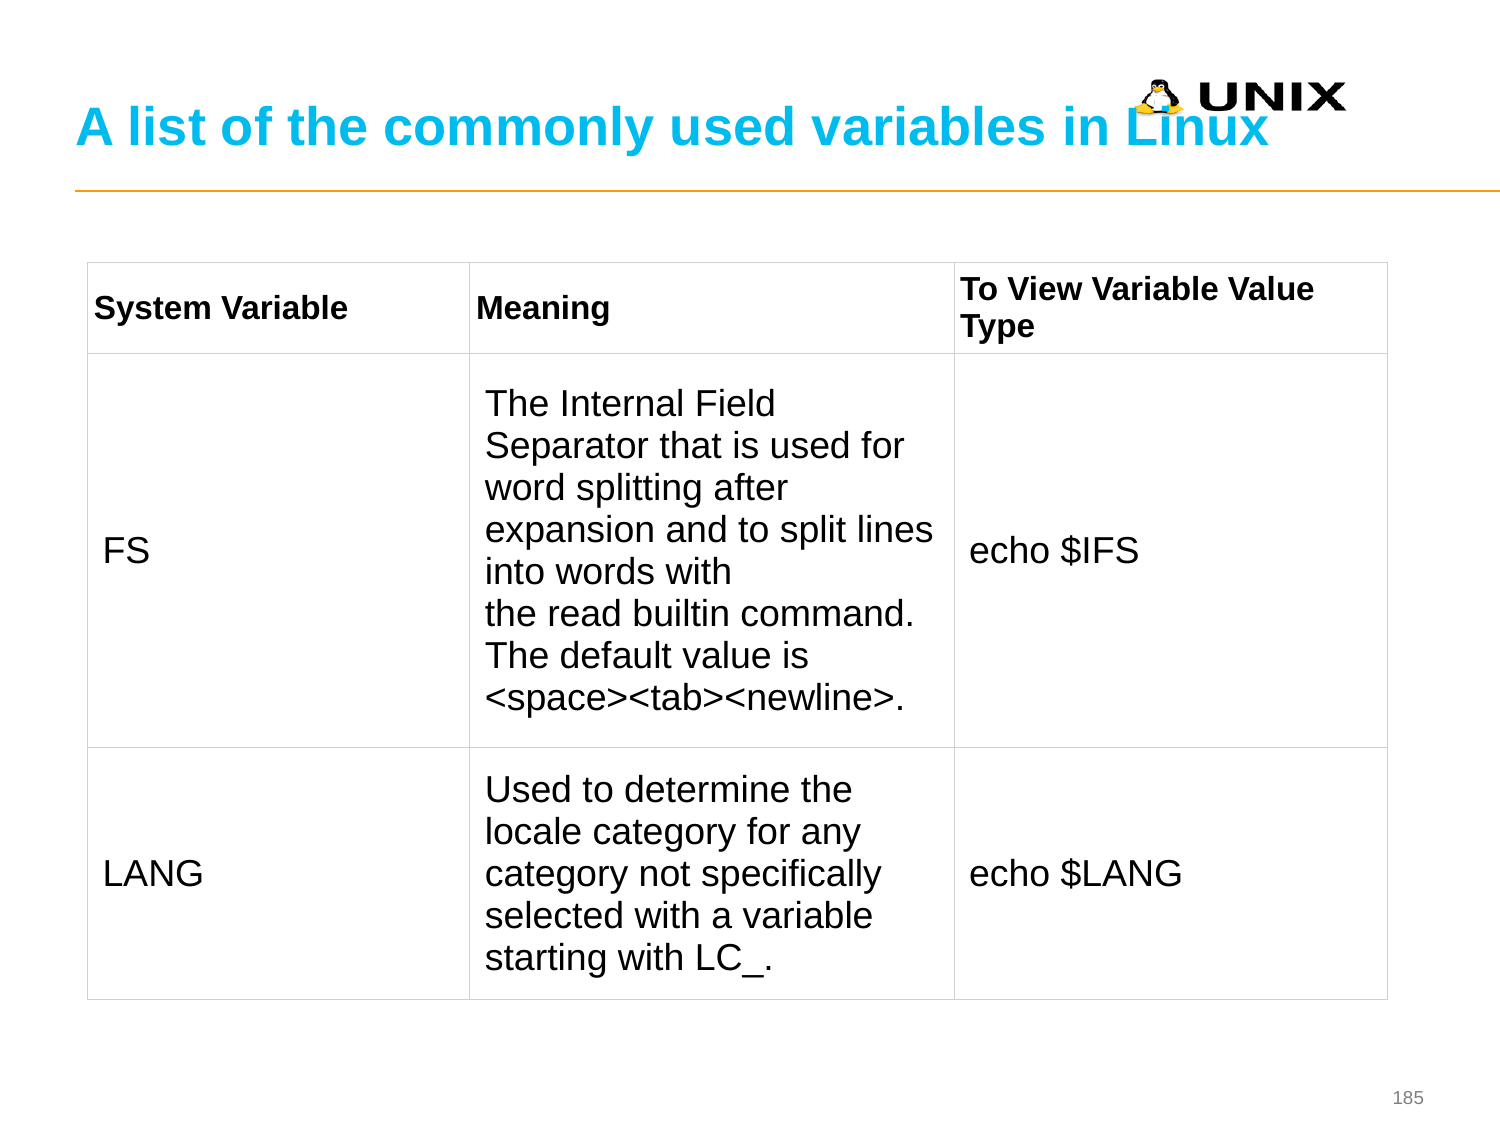

# A list of the commonly used variables in Linux
| System Variable | Meaning | To View Variable Value Type |
| --- | --- | --- |
| FS | The Internal Field Separator that is used for word splitting after expansion and to split lines into words with the read builtin command. The default value is <space><tab><newline>. | echo $IFS |
| LANG | Used to determine the locale category for any category not specifically selected with a variable starting with LC\_. | echo $LANG |